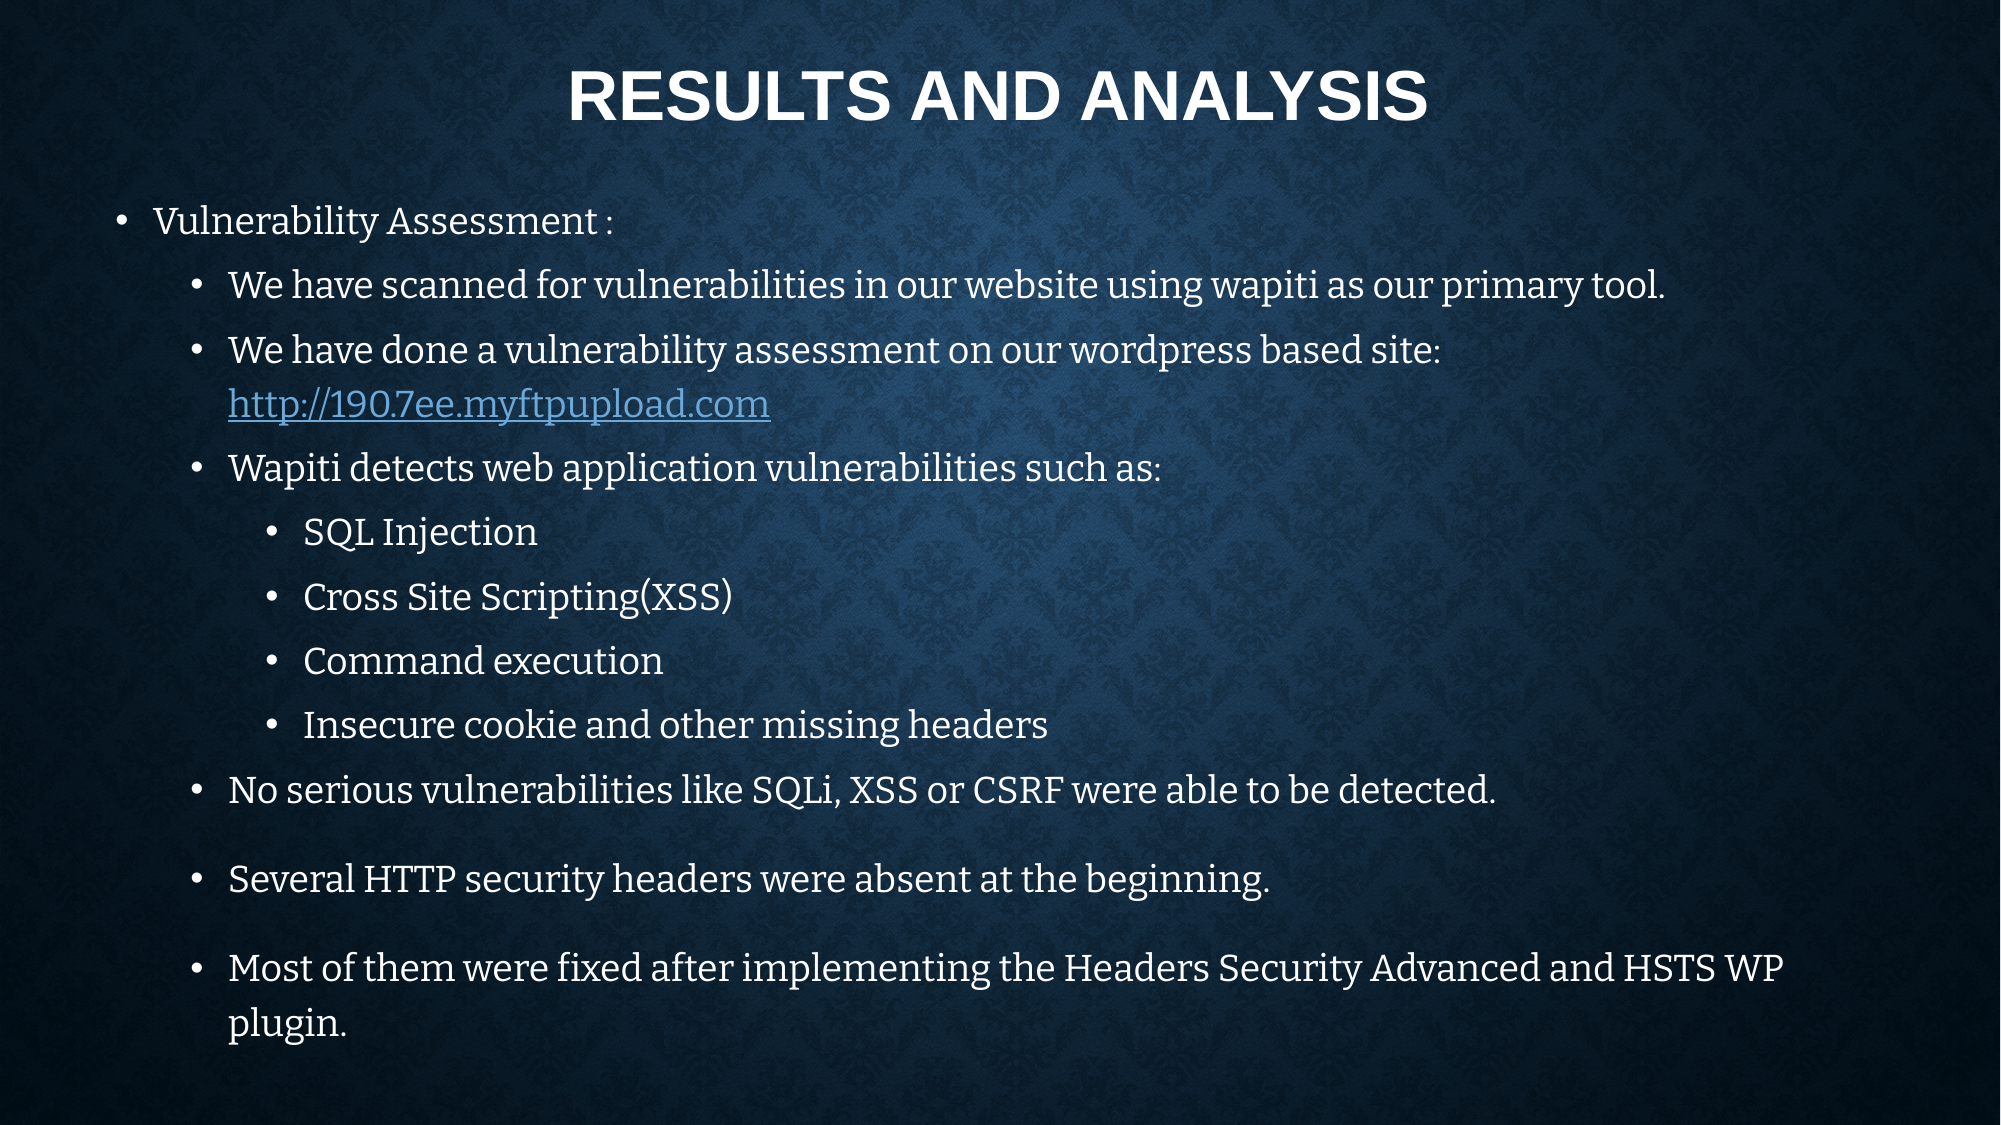

# Results and Analysis
Vulnerability Assessment :
We have scanned for vulnerabilities in our website using wapiti as our primary tool.
We have done a vulnerability assessment on our wordpress based site: http://190.7ee.myftpupload.com
Wapiti detects web application vulnerabilities such as:
SQL Injection
Cross Site Scripting(XSS)
Command execution
Insecure cookie and other missing headers
No serious vulnerabilities like SQLi, XSS or CSRF were able to be detected.
Several HTTP security headers were absent at the beginning.
Most of them were fixed after implementing the Headers Security Advanced and HSTS WP plugin.